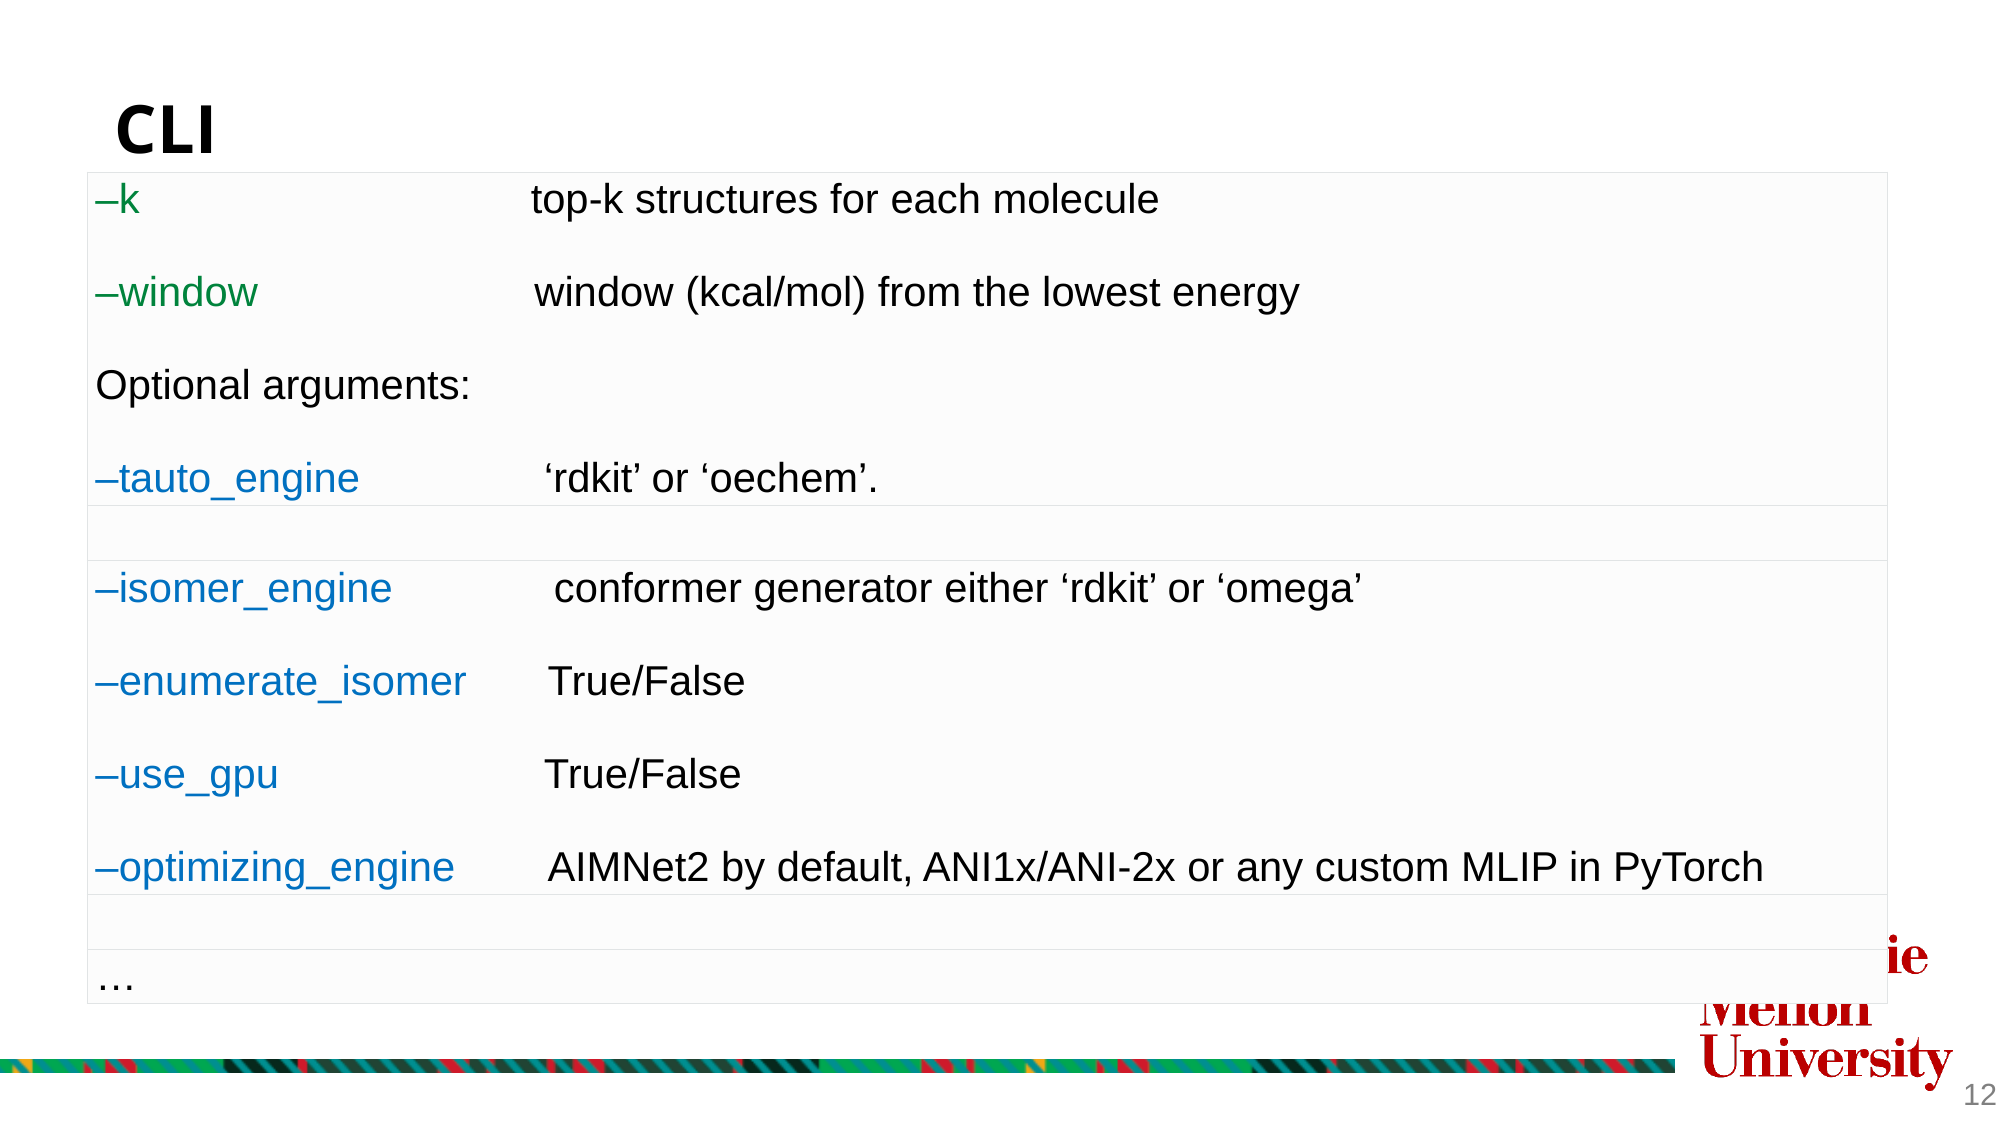

# CLI
| –k top-k structures for each molecule –window window (kcal/mol) from the lowest energy Optional arguments: –tauto\_engine ‘rdkit’ or ‘oechem’. |
| --- |
|  |
| –isomer\_engine conformer generator either ‘rdkit’ or ‘omega’ –enumerate\_isomer True/False –use\_gpu True/False –optimizing\_engine AIMNet2 by default, ANI1x/ANI-2x or any custom MLIP in PyTorch |
|  |
| … |